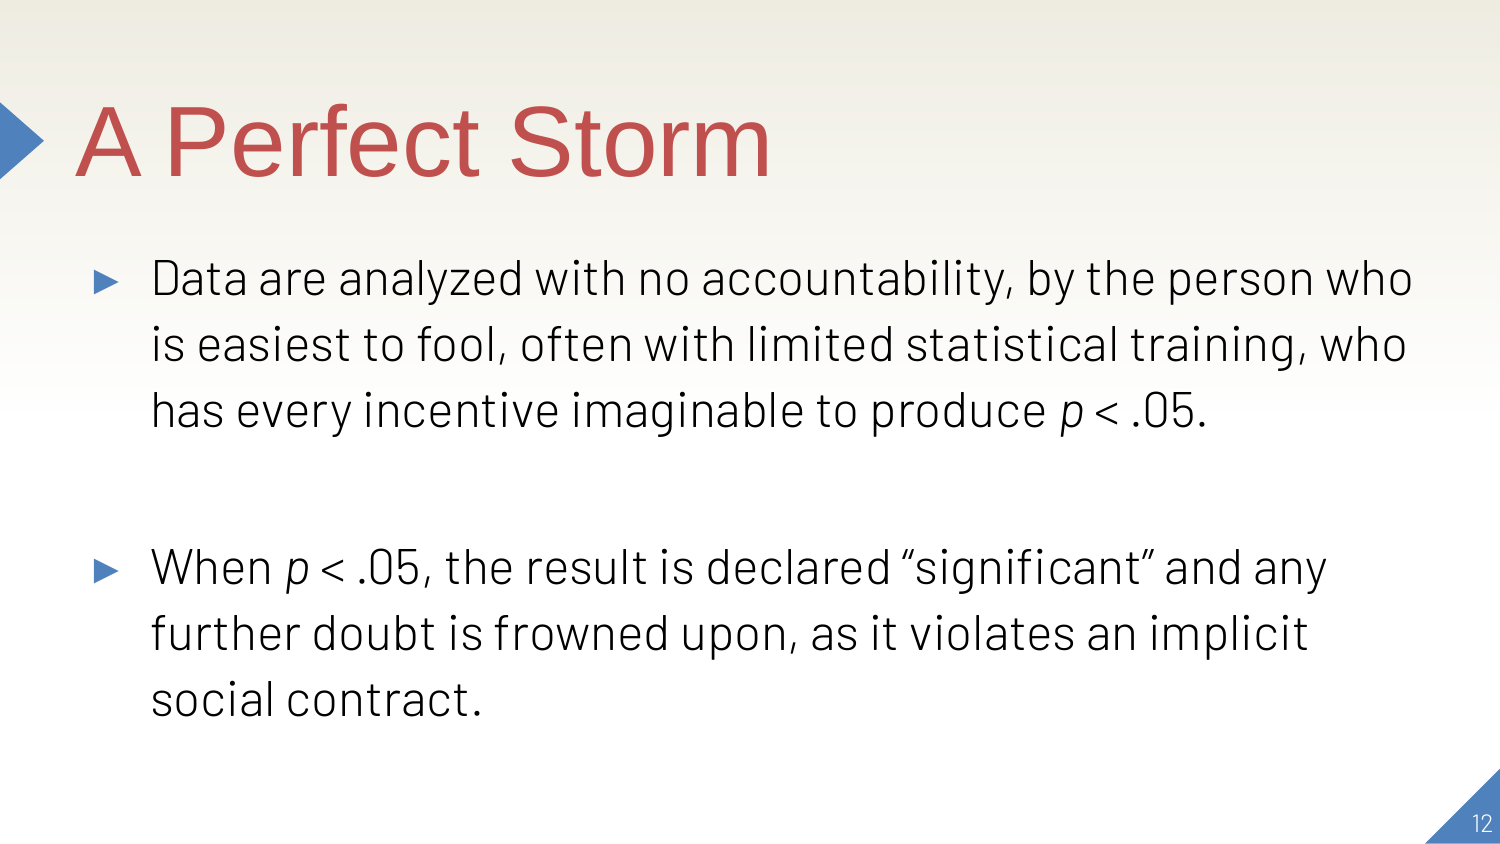

# A Perfect Storm
Data are analyzed with no accountability, by the person who is easiest to fool, often with limited statistical training, who has every incentive imaginable to produce p < .05.

When p < .05, the result is declared “significant” and any further doubt is frowned upon, as it violates an implicit social contract.

12